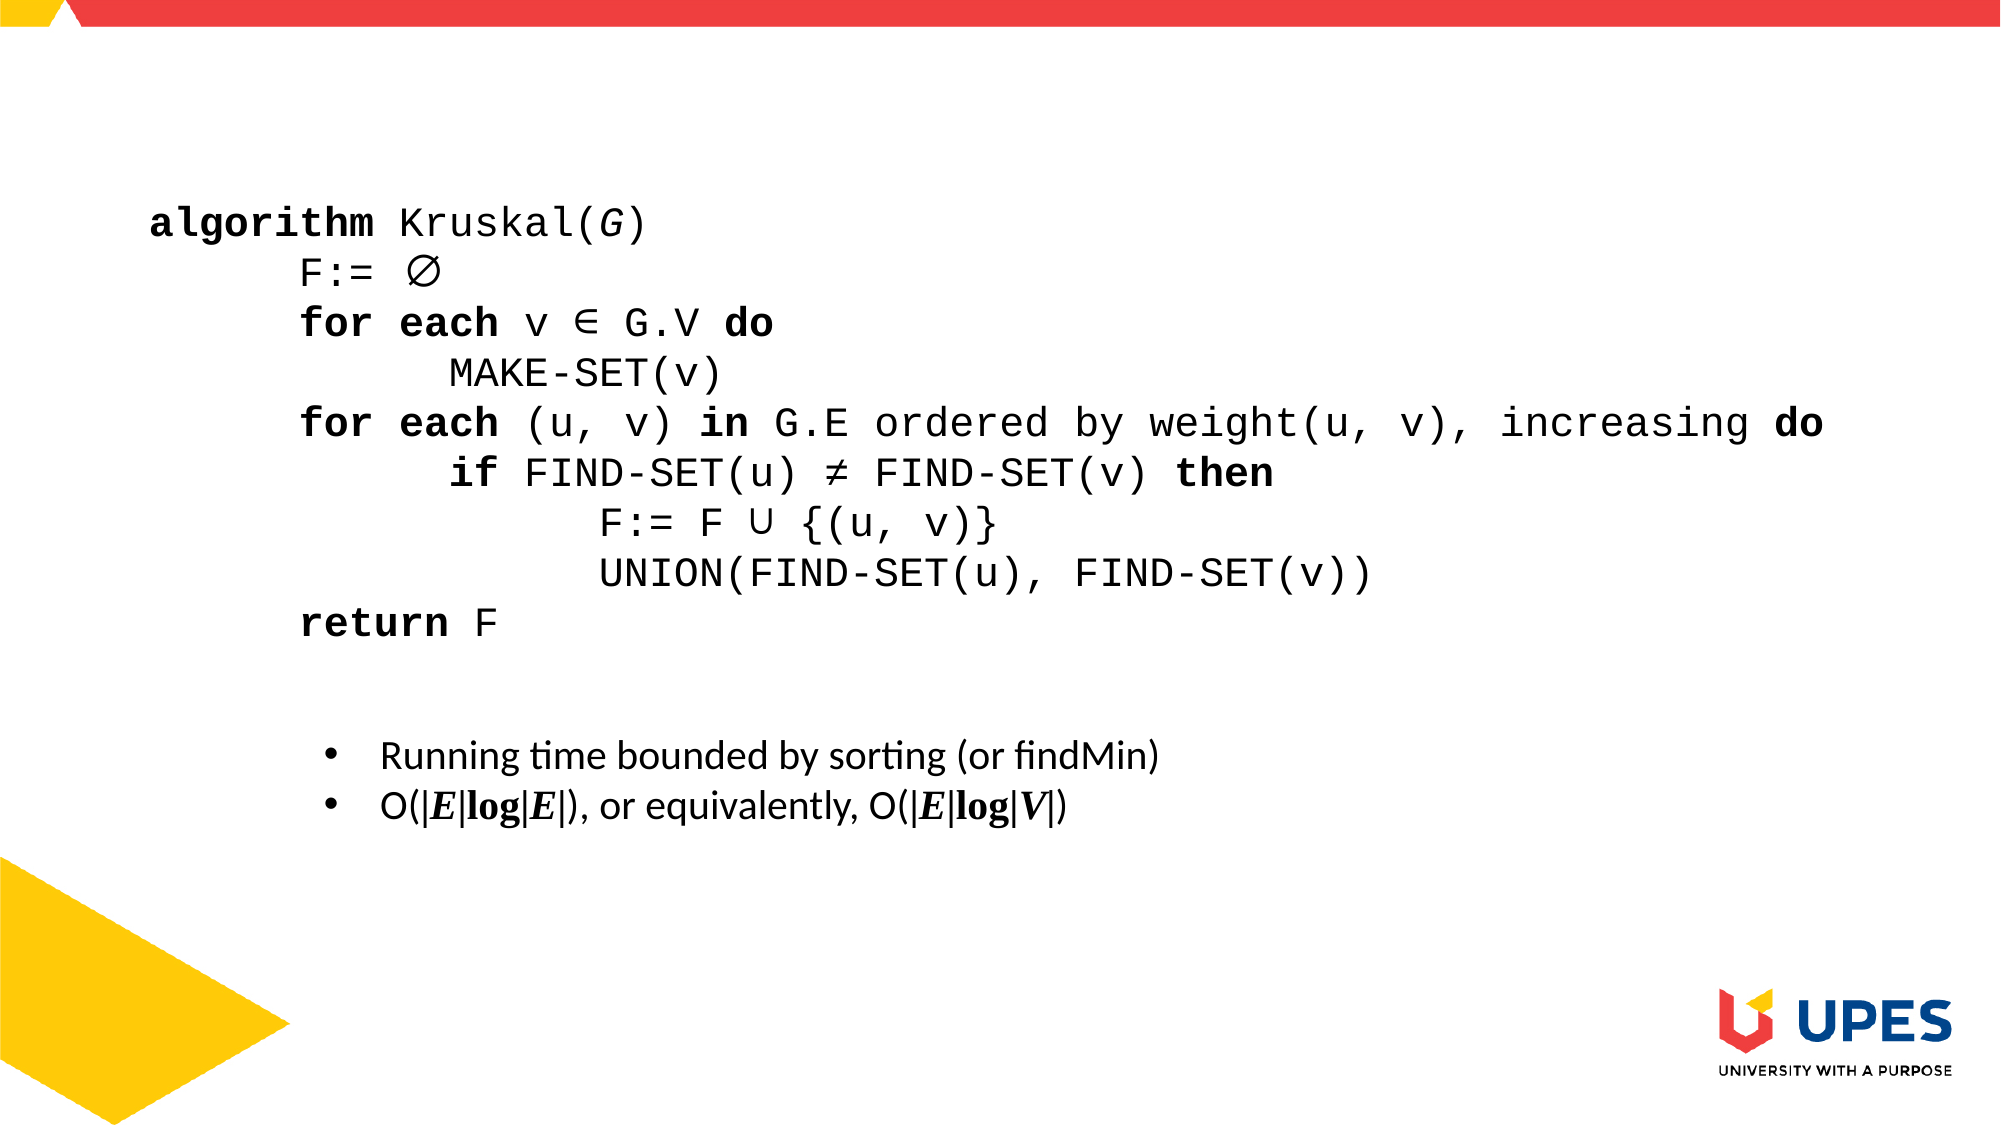

algorithm Kruskal(G)
	F:= ∅
	for each v ∈ G.V do
		MAKE-SET(v)
	for each (u, v) in G.E ordered by weight(u, v), increasing do
		if FIND-SET(u) ≠ FIND-SET(v) then
			F:= F ∪ {(u, v)}
			UNION(FIND-SET(u), FIND-SET(v))
	return F
Running time bounded by sorting (or findMin)
O(|E|log|E|), or equivalently, O(|E|log|V|)